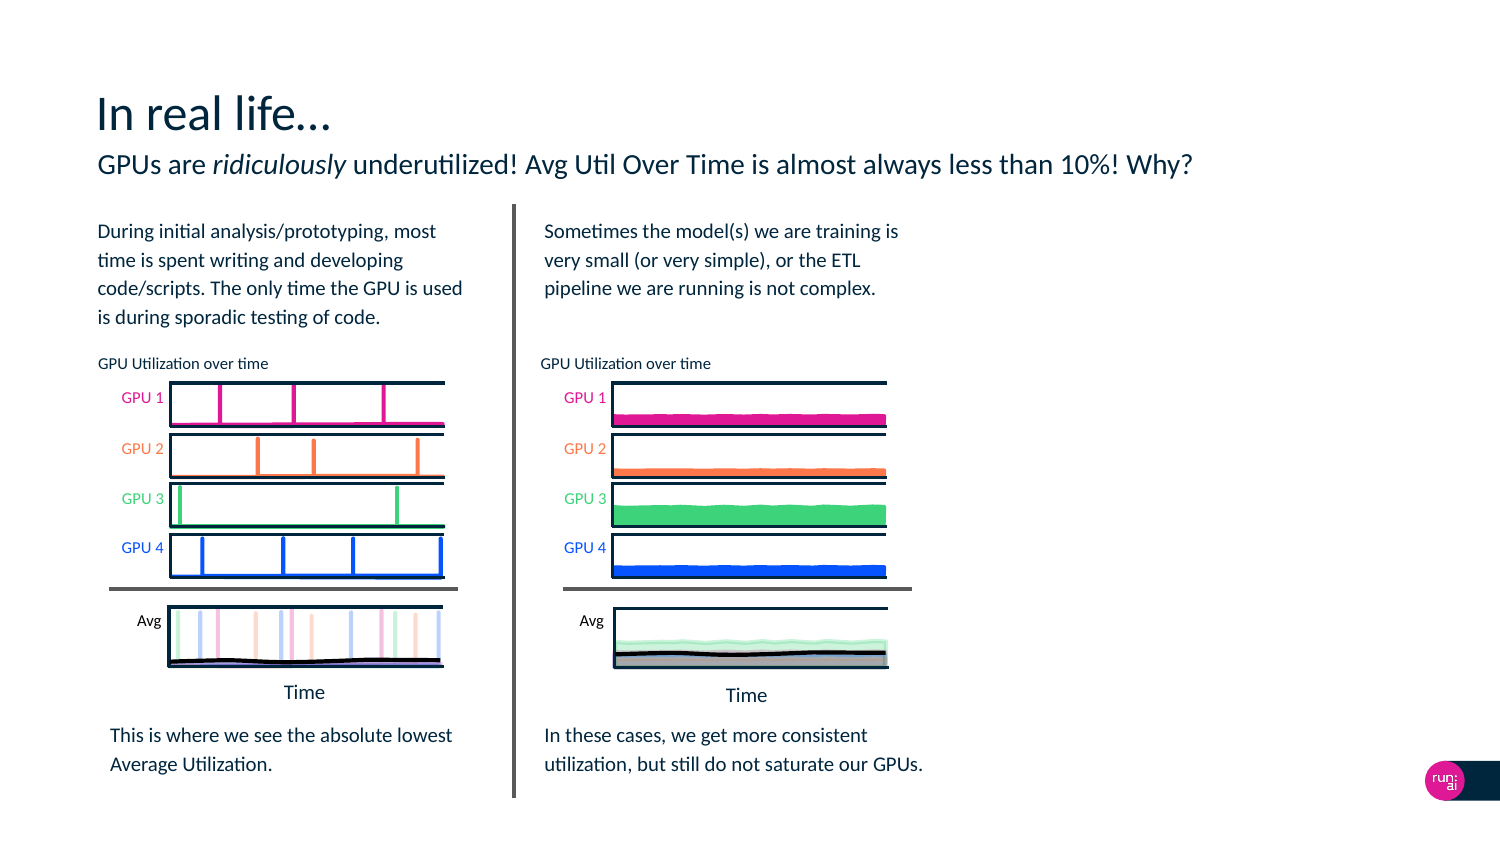

# In real life…
GPUs are ridiculously underutilized! Avg Util Over Time is almost always less than 10%! Why?
During initial analysis/prototyping, most time is spent writing and developing code/scripts. The only time the GPU is used is during sporadic testing of code.
Sometimes the model(s) we are training is very small (or very simple), or the ETL pipeline we are running is not complex.
GPU Utilization over time
GPU Utilization over time
GPU 1
GPU 1

GPU 2
GPU 2

GPU 3
GPU 3

GPU 4
GPU 4

Avg
Avg

Time
Time
This is where we see the absolute lowest Average Utilization.
In these cases, we get more consistent utilization, but still do not saturate our GPUs.